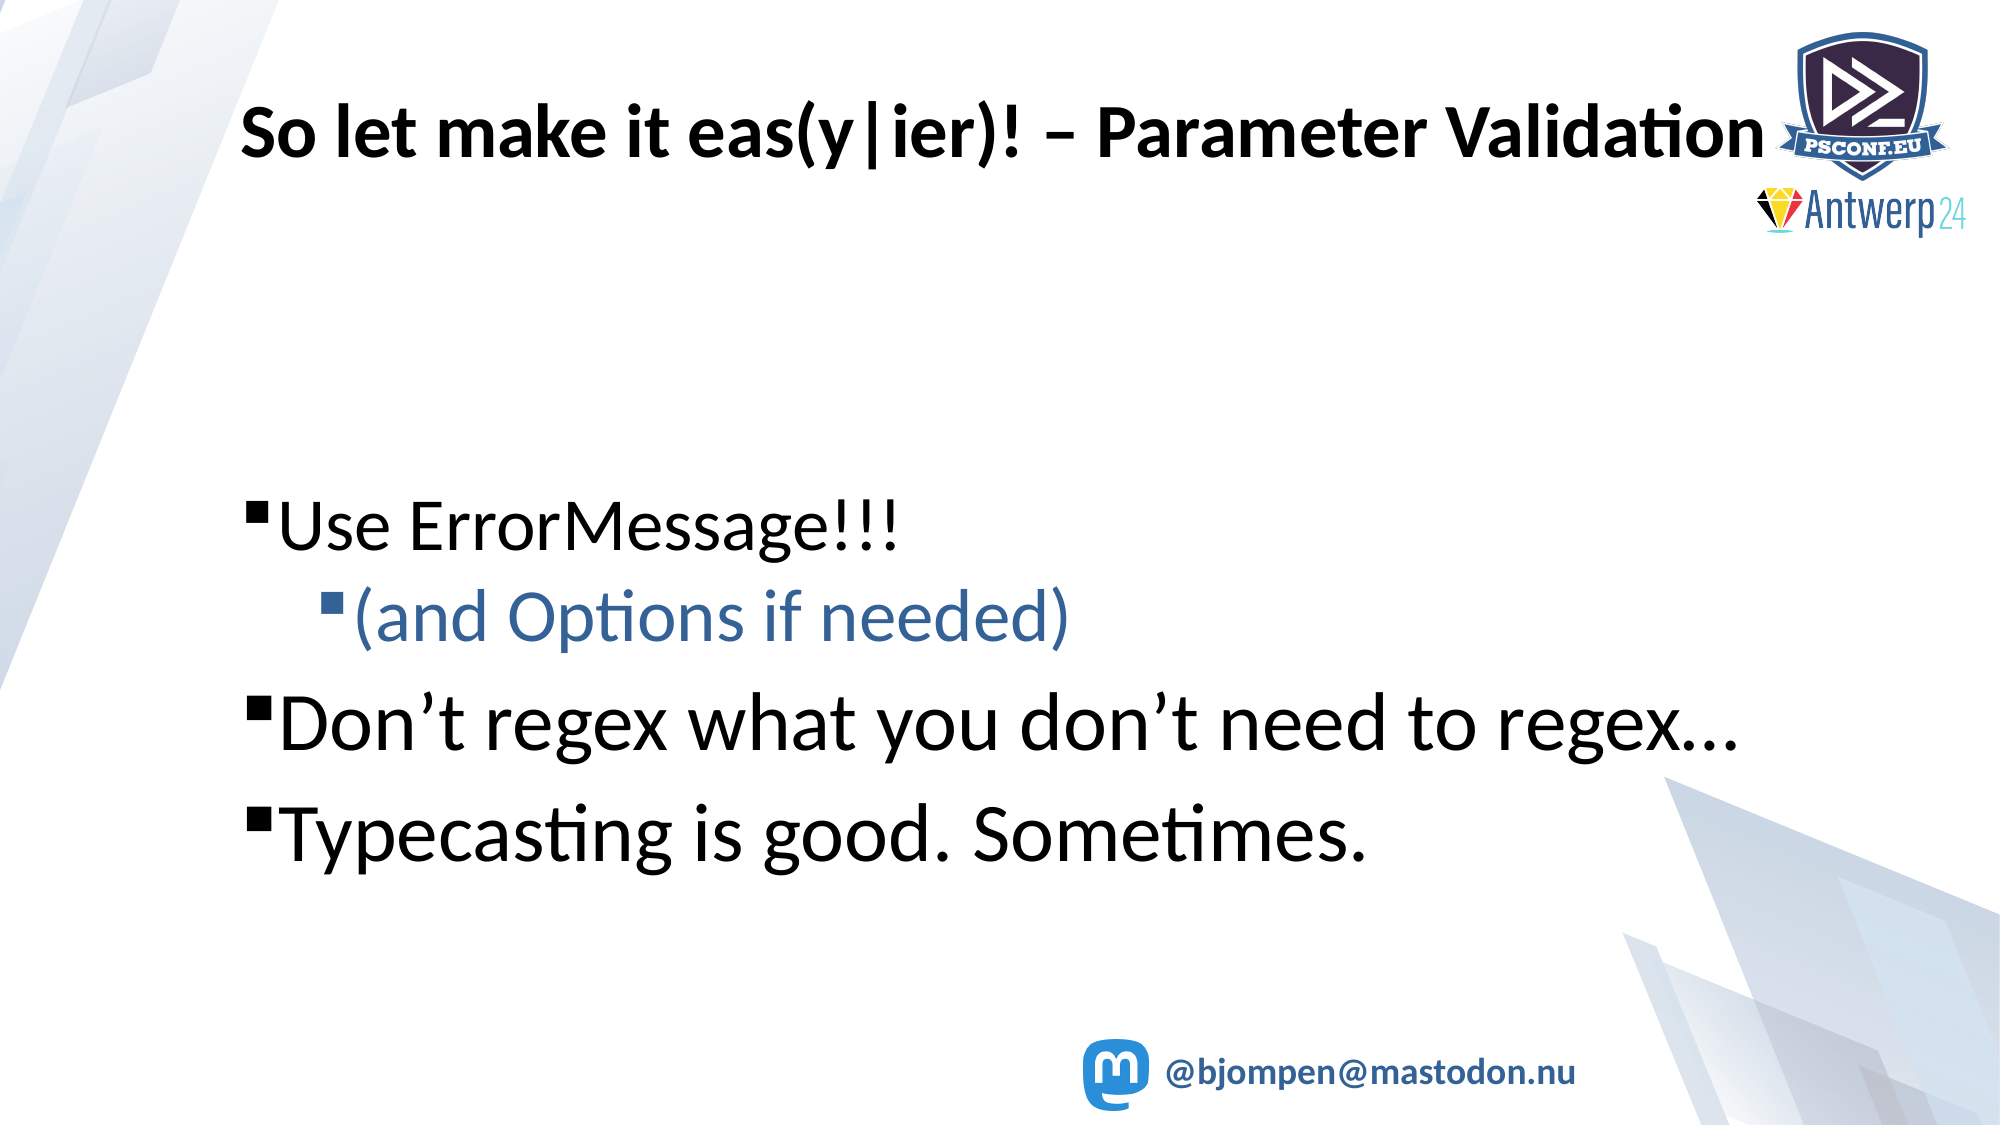

# So let make it eas(y|ier)! – Parameter Validation
Use ErrorMessage!!!
(and Options if needed)
Don’t regex what you don’t need to regex…
Typecasting is good. Sometimes.